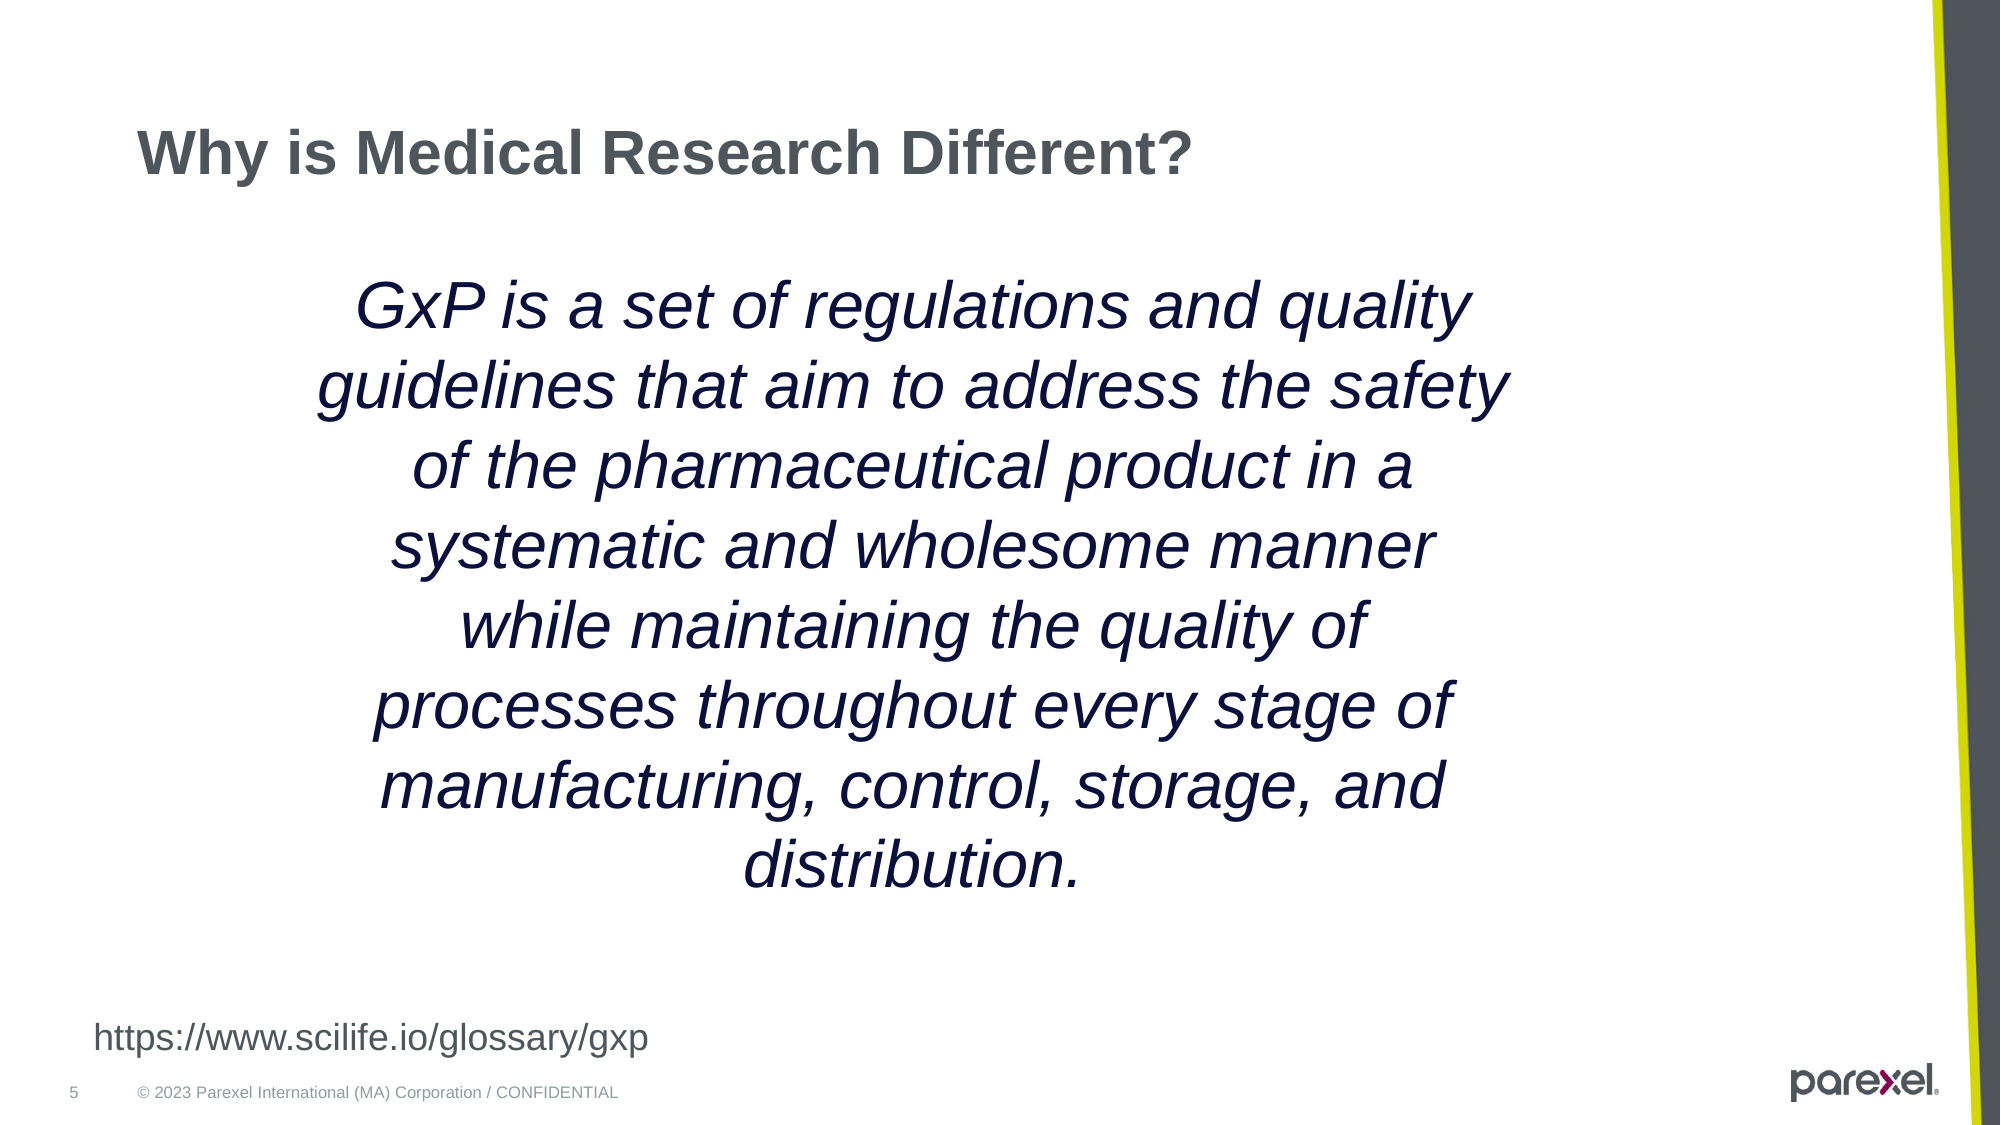

# Why is Medical Research Different?
GxP is a set of regulations and quality guidelines that aim to address the safety of the pharmaceutical product in a systematic and wholesome manner while maintaining the quality of processes throughout every stage of manufacturing, control, storage, and distribution.

https://www.scilife.io/glossary/gxp
5